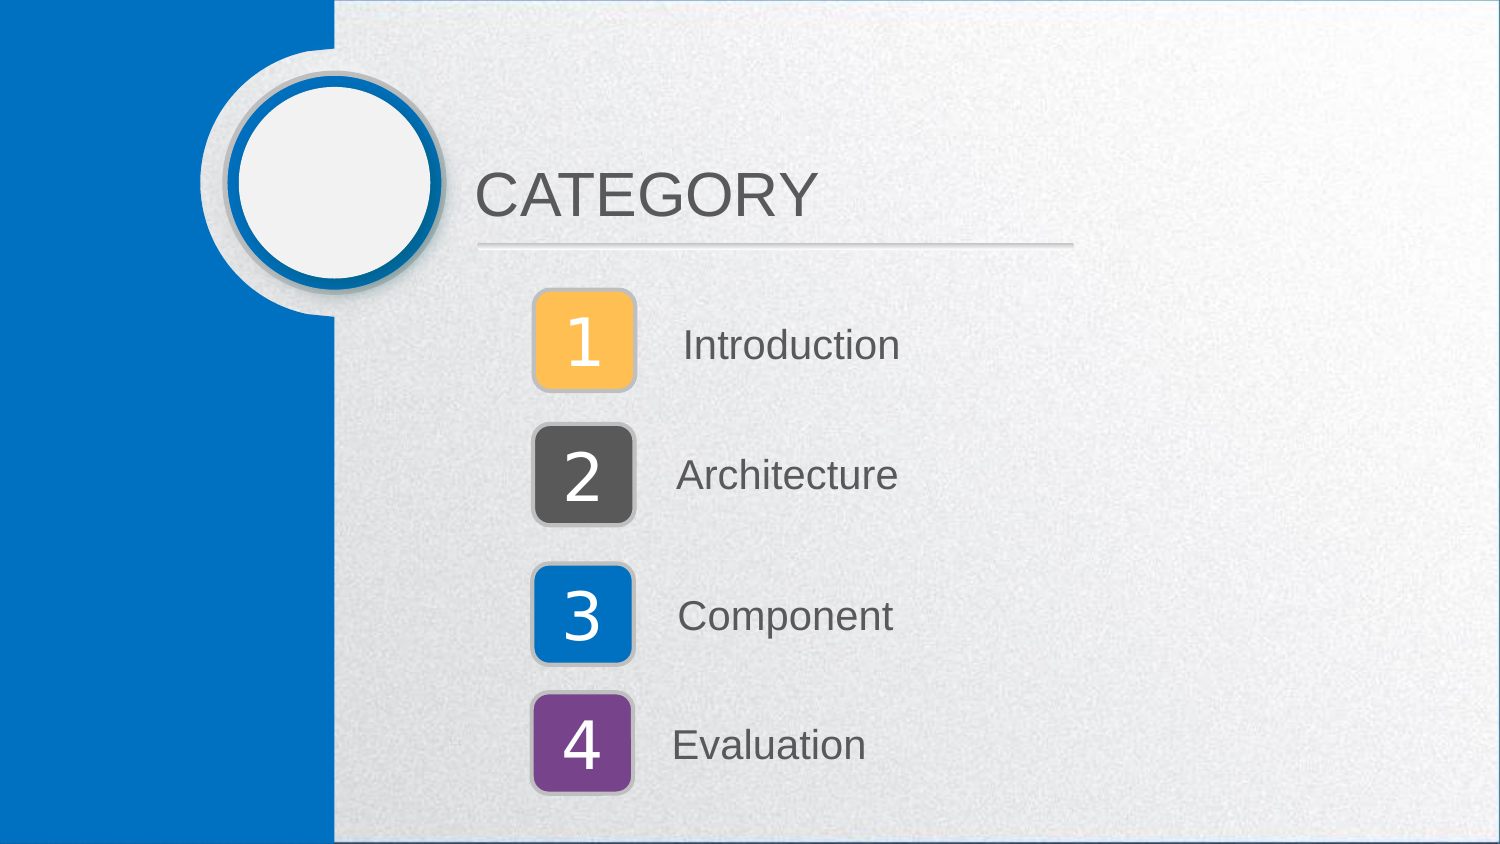

CATEGORY

1
Introduction
2
Architecture
3
Component
4
Evaluation